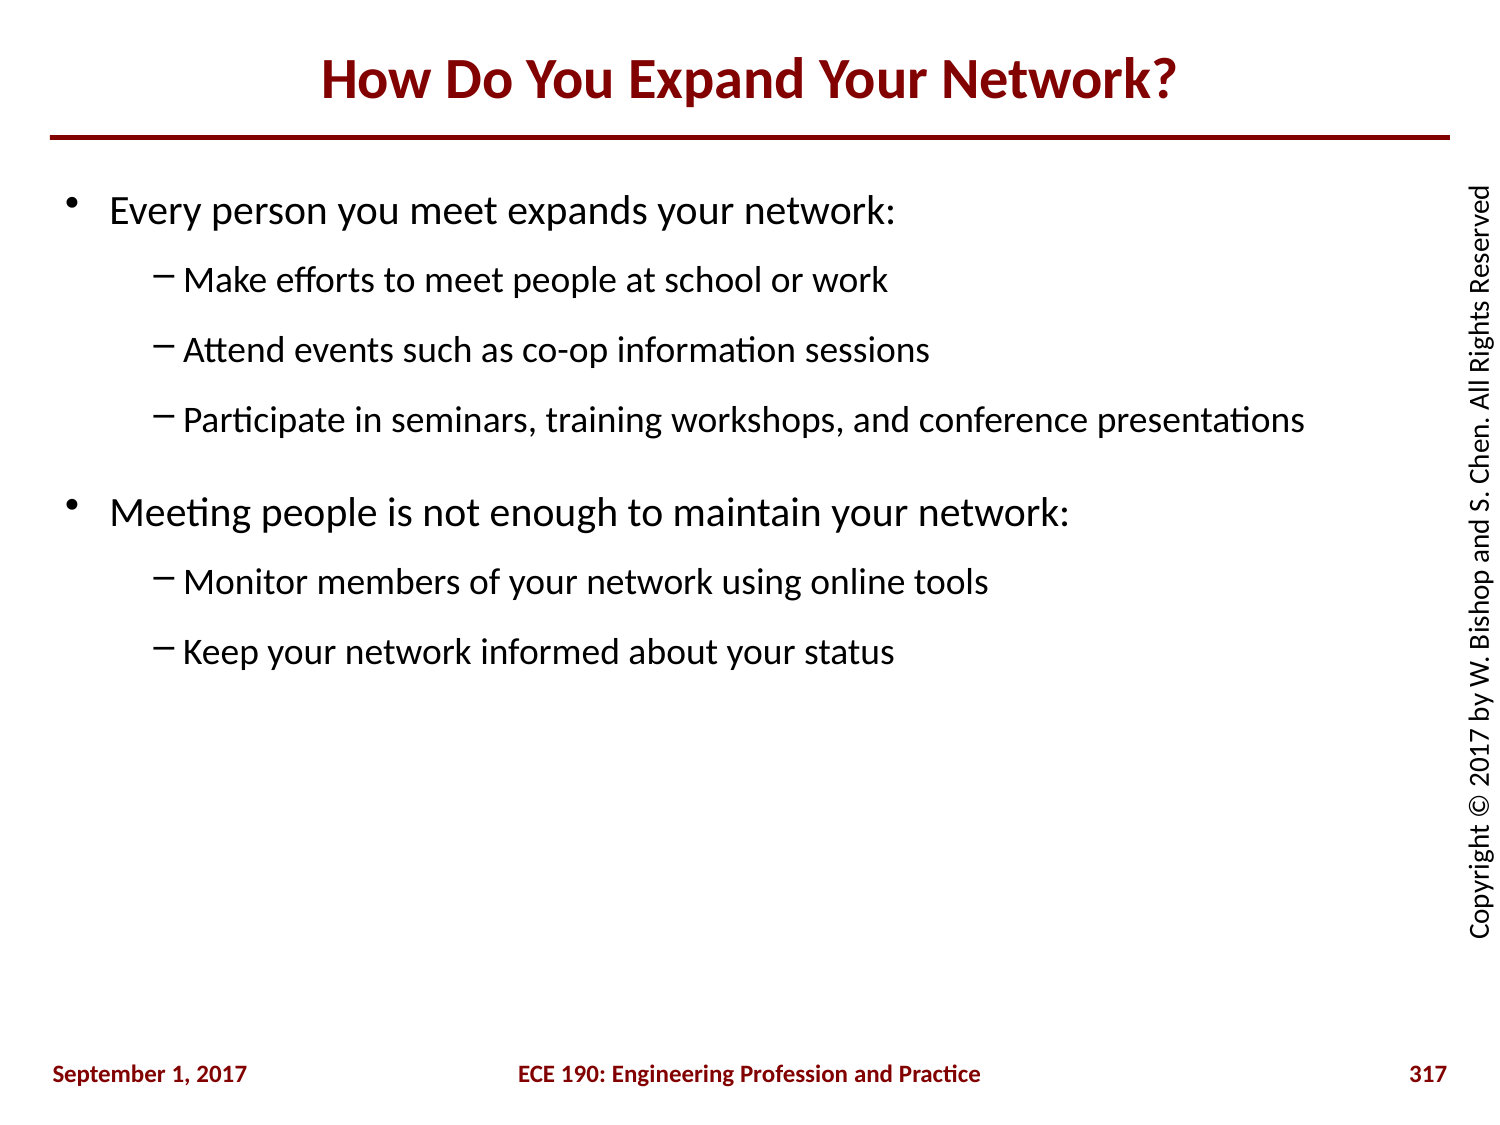

# How Do You Expand Your Network?
Every person you meet expands your network:
Make efforts to meet people at school or work
Attend events such as co-op information sessions
Participate in seminars, training workshops, and conference presentations
Meeting people is not enough to maintain your network:
Monitor members of your network using online tools
Keep your network informed about your status
September 1, 2017
ECE 190: Engineering Profession and Practice
317